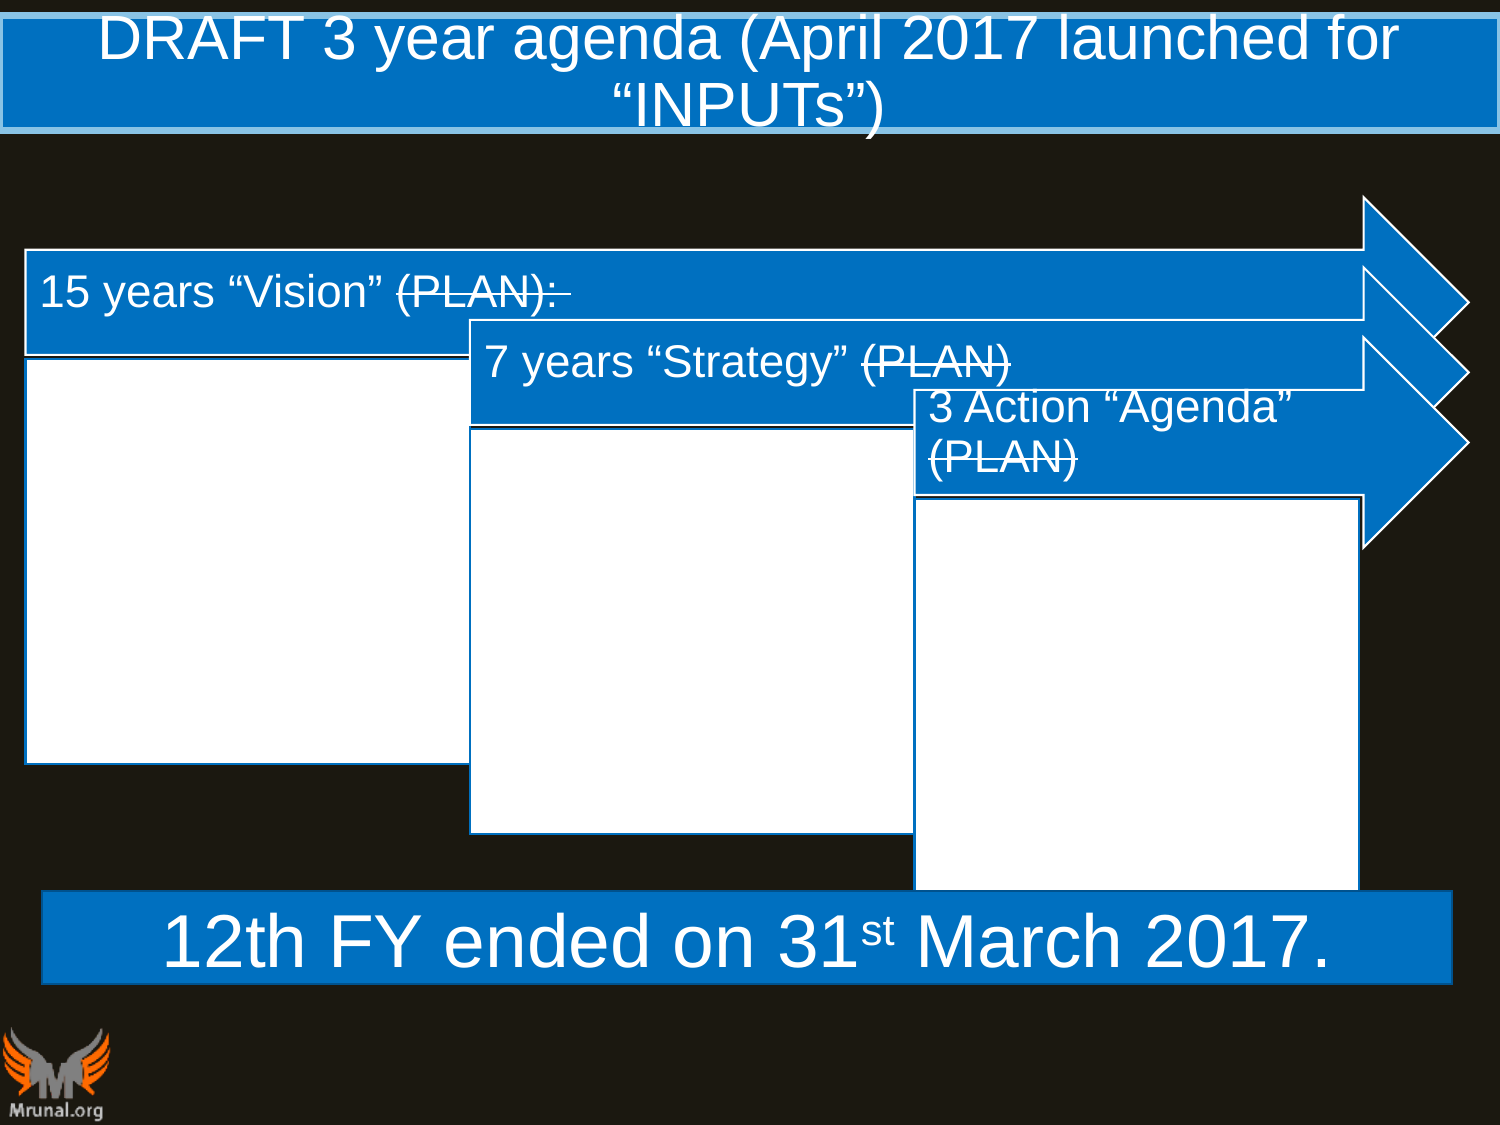

# DRAFT 3 year agenda (April 2017 launched for “INPUTs”)
15 years “Vision” (PLAN):
469 lakh crores
7 years “Strategy” (PLAN)

3 Action “Agenda” (PLAN)
7 parts
24 chapters
300+ specific action points
12th FY ended on 31st March 2017.